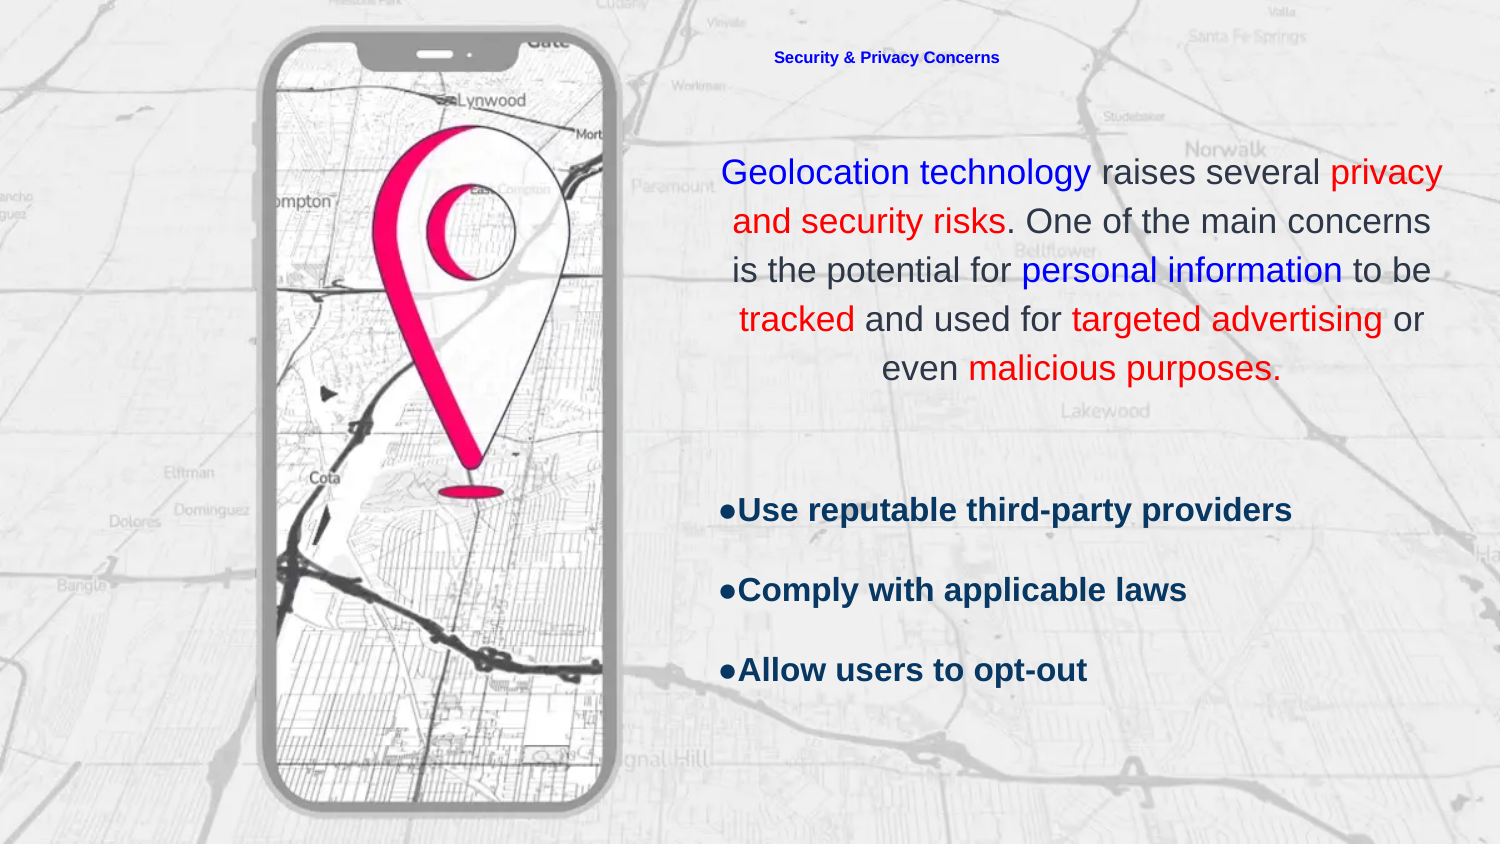

Security & Privacy Concerns

Geolocation technology raises several privacy and security risks. One of the main concerns is the potential for personal information to be tracked and used for targeted advertising or even malicious purposes.

●Use reputable third-party providers
●Comply with applicable laws
●Allow users to opt-out